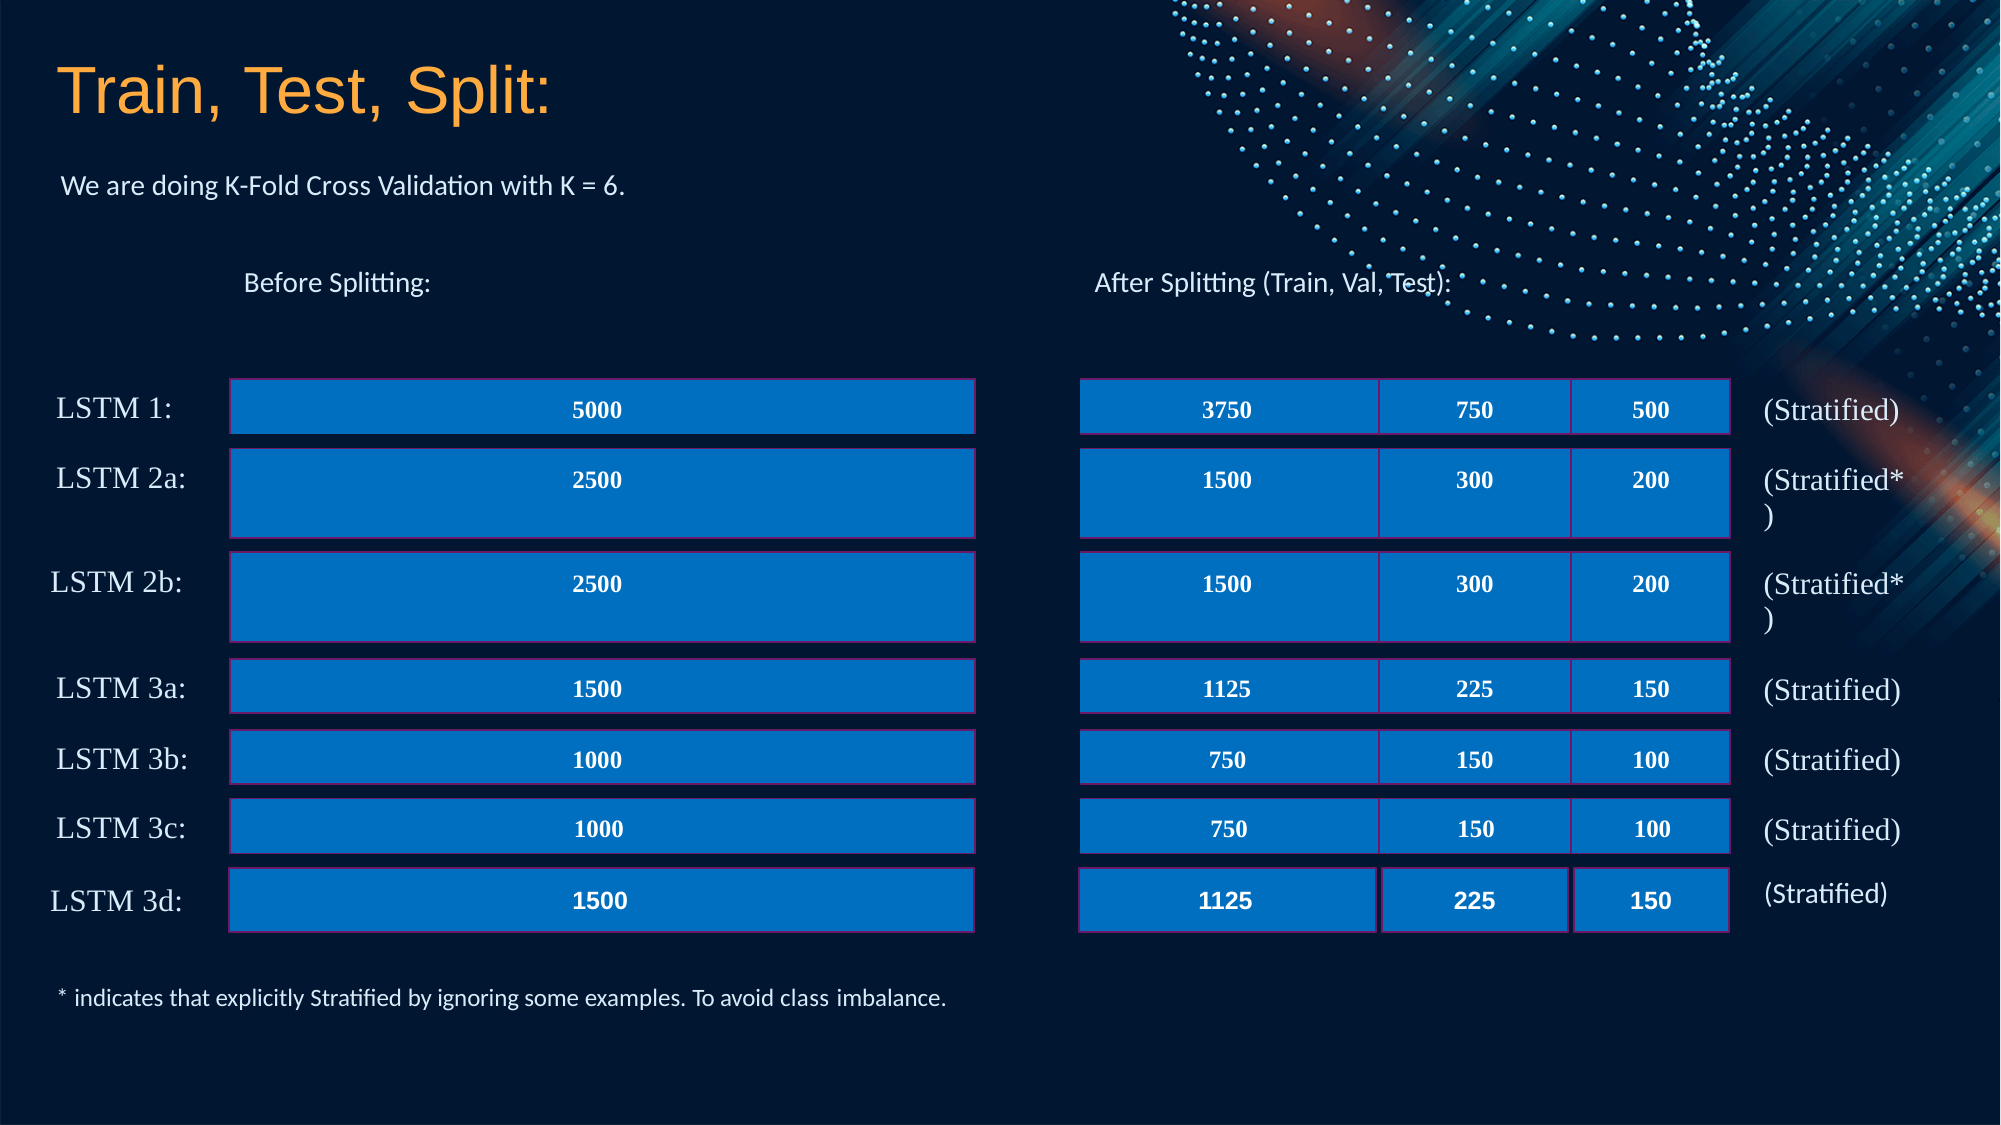

# Train, Test, Split:
We are doing K-Fold Cross Validation with K = 6.
Before Splitting:
After Splitting (Train, Val, Test):
| LSTM 1: | 5000 |  | 3750 | 750 | 500 | (Stratified) |
| --- | --- | --- | --- | --- | --- | --- |
|  |  |  |  |  |  |  |
| LSTM 2a: | 2500 |  | 1500 | 300 | 200 | (Stratified\*) |
|  |  |  |  |  |  |  |
| LSTM 2b: | 2500 |  | 1500 | 300 | 200 | (Stratified\*) |
|  |  |  |  |  |  |  |
| LSTM 3a: | 1500 |  | 1125 | 225 | 150 | (Stratified) |
|  |  |  |  |  |  |  |
| LSTM 3b: | 1000 |  | 750 | 150 | 100 | (Stratified) |
|  |  |  |  |  |  |  |
| LSTM 3c: | 1000 |  | 750 | 150 | 100 | (Stratified) |

(Stratified)
LSTM 3d:
1500
1125
225
150
* indicates that explicitly Stratified by ignoring some examples. To avoid class imbalance.